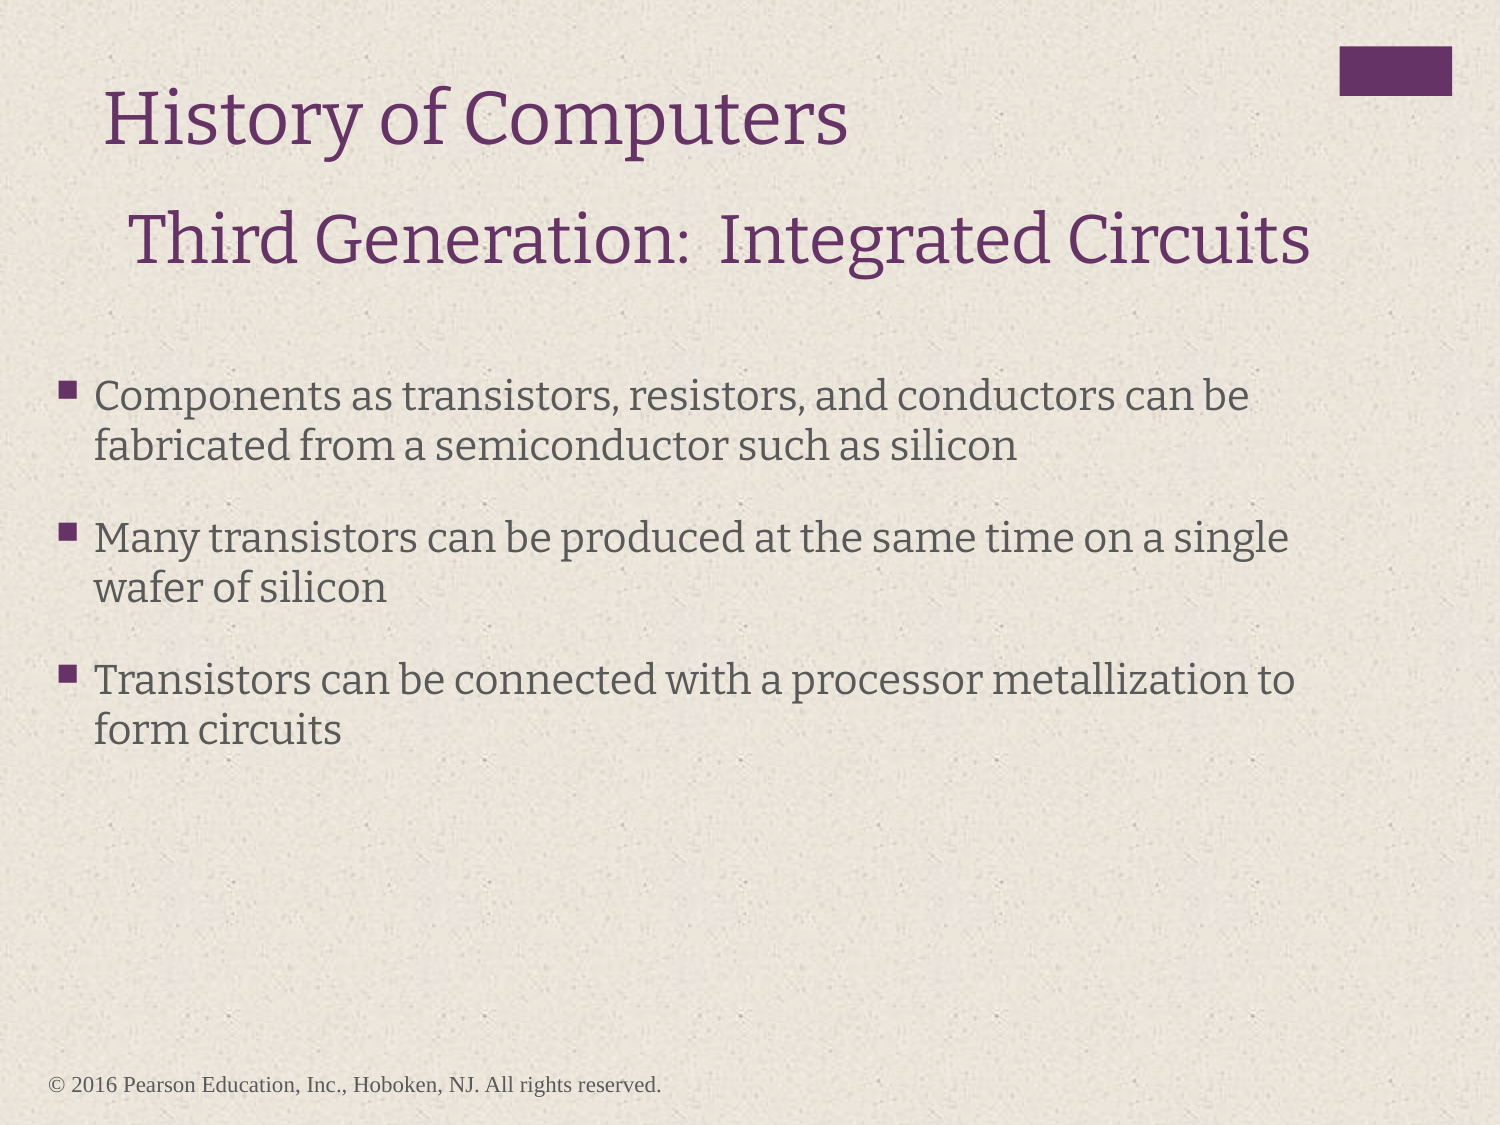

History of Computers
Third Generation:  Integrated Circuits
Components as transistors, resistors, and conductors can be fabricated from a semiconductor such as silicon
Many transistors can be produced at the same time on a single wafer of silicon
Transistors can be connected with a processor metallization to form circuits
© 2016 Pearson Education, Inc., Hoboken, NJ. All rights reserved.